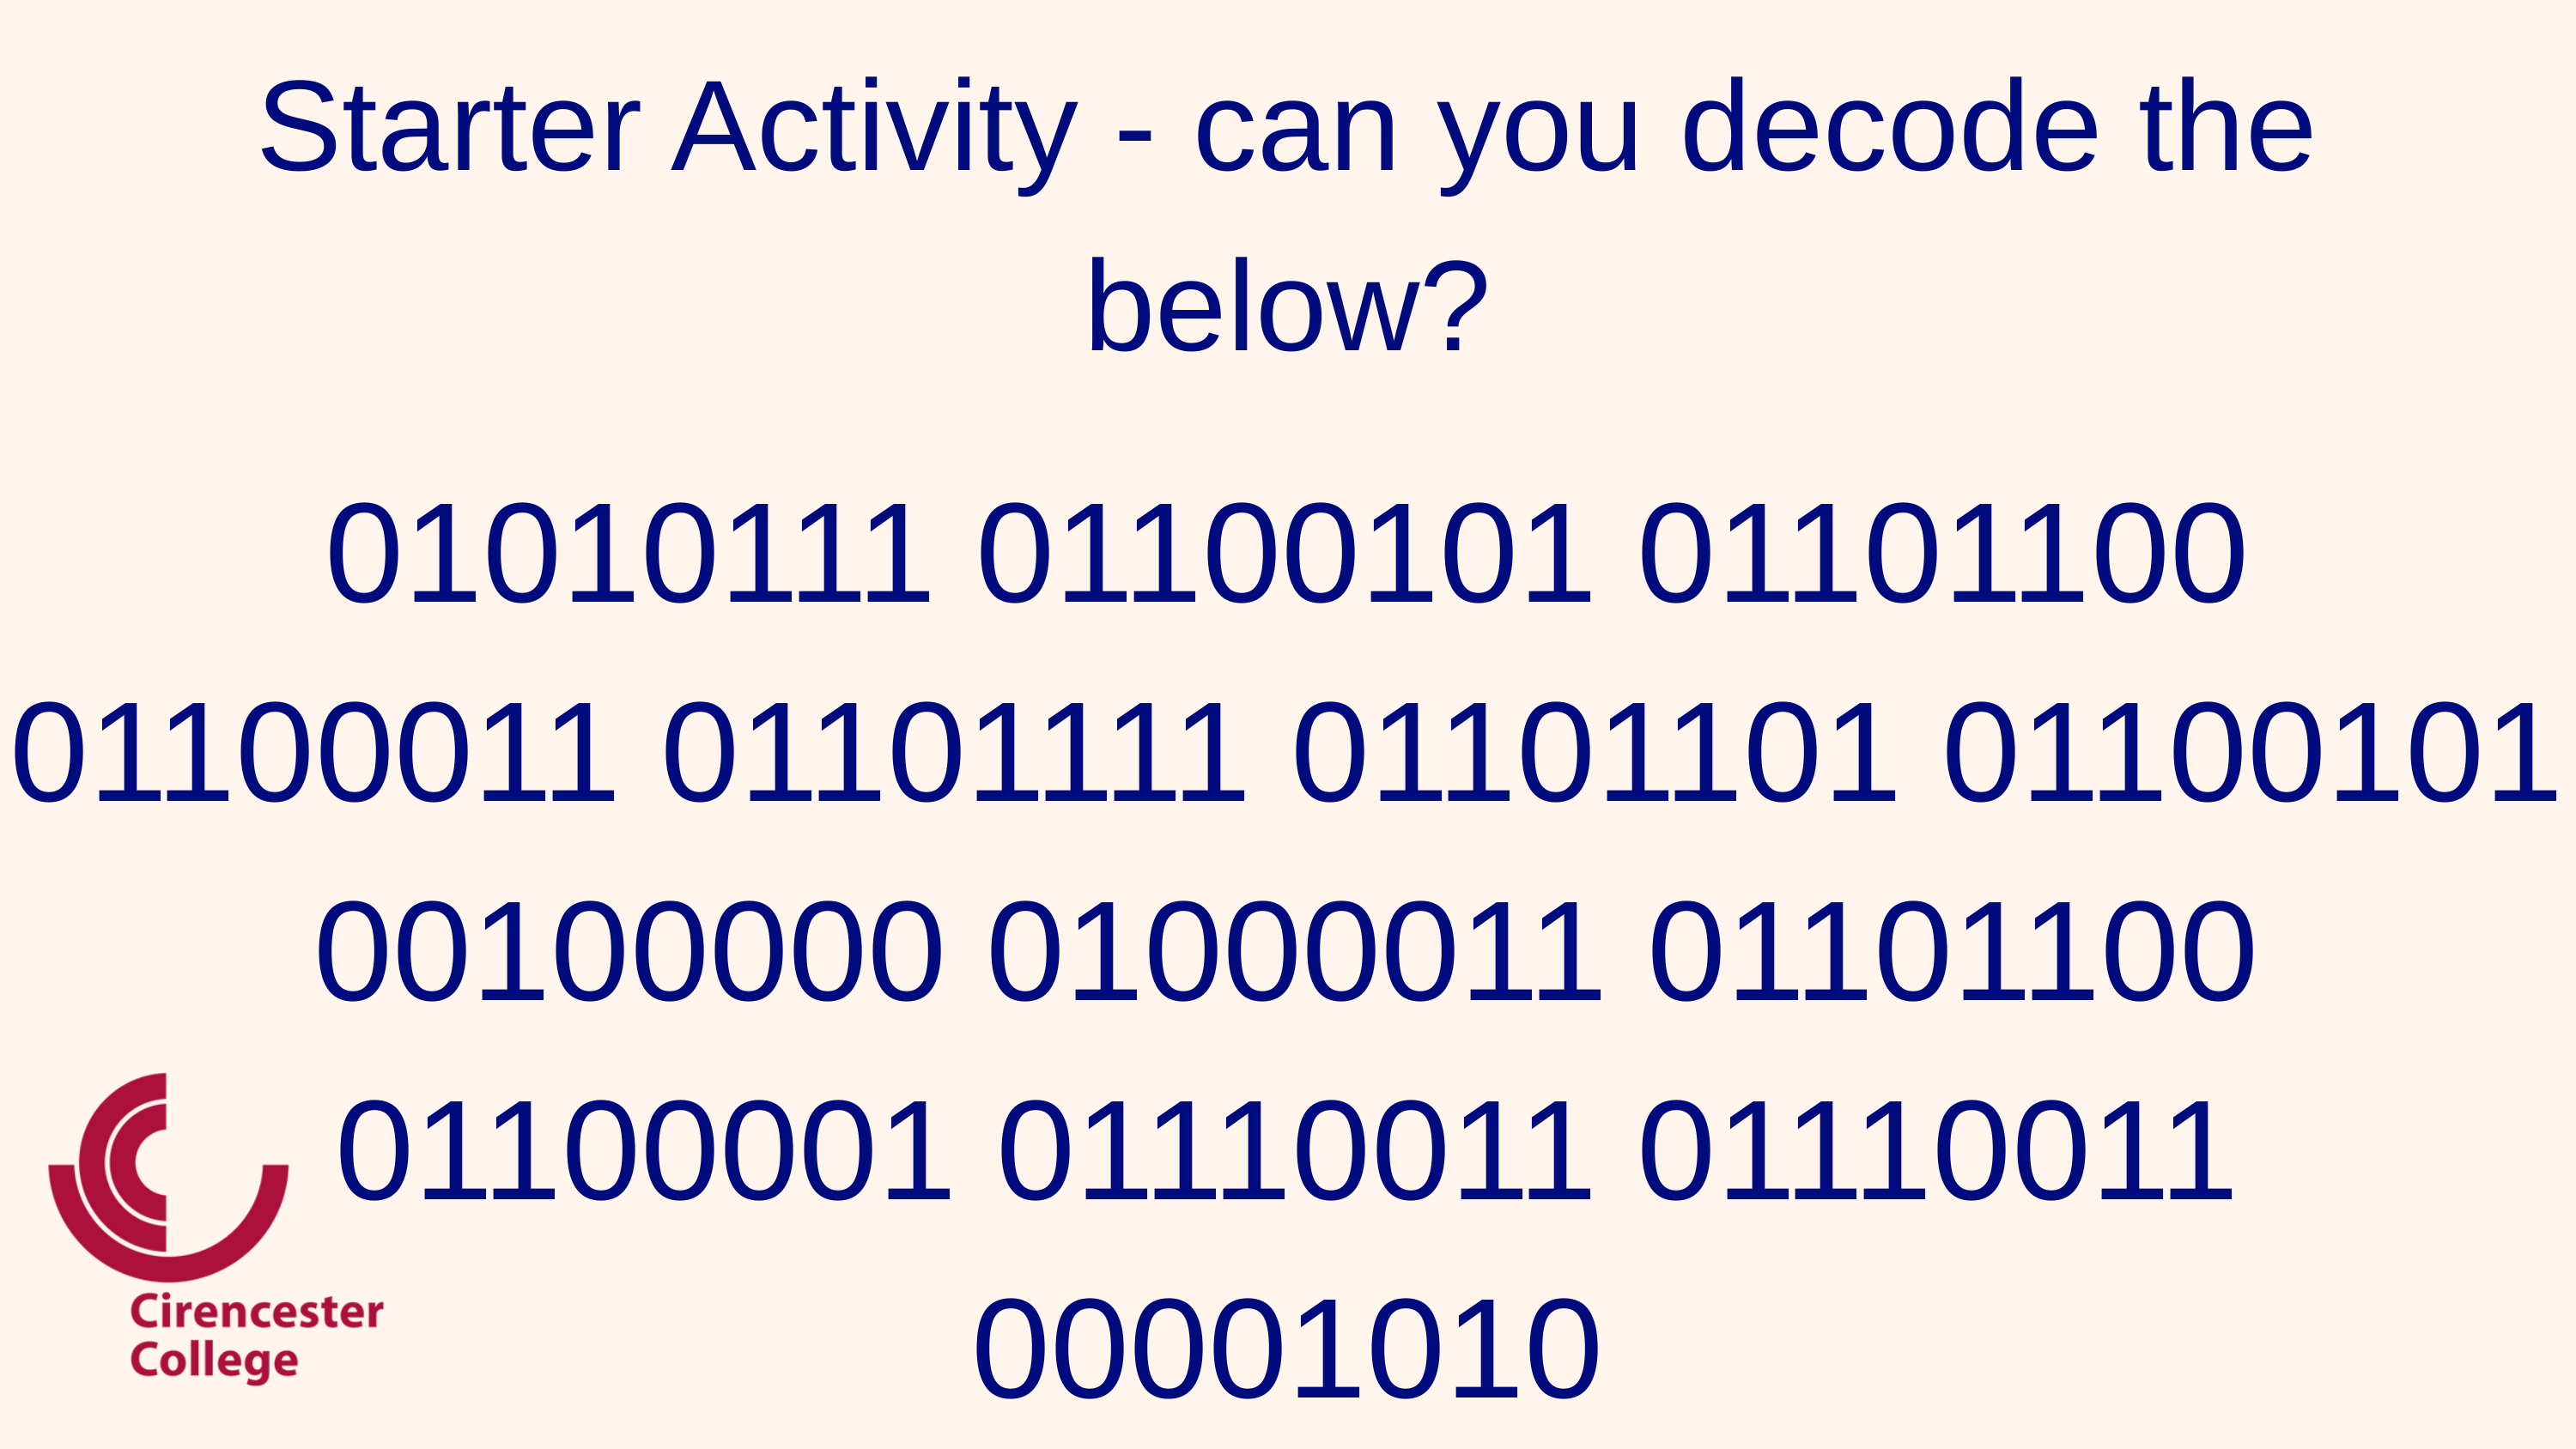

Starter Activity - can you decode the below?
01010111 01100101 01101100 01100011 01101111 01101101 01100101 00100000 01000011 01101100 01100001 01110011 01110011 00001010